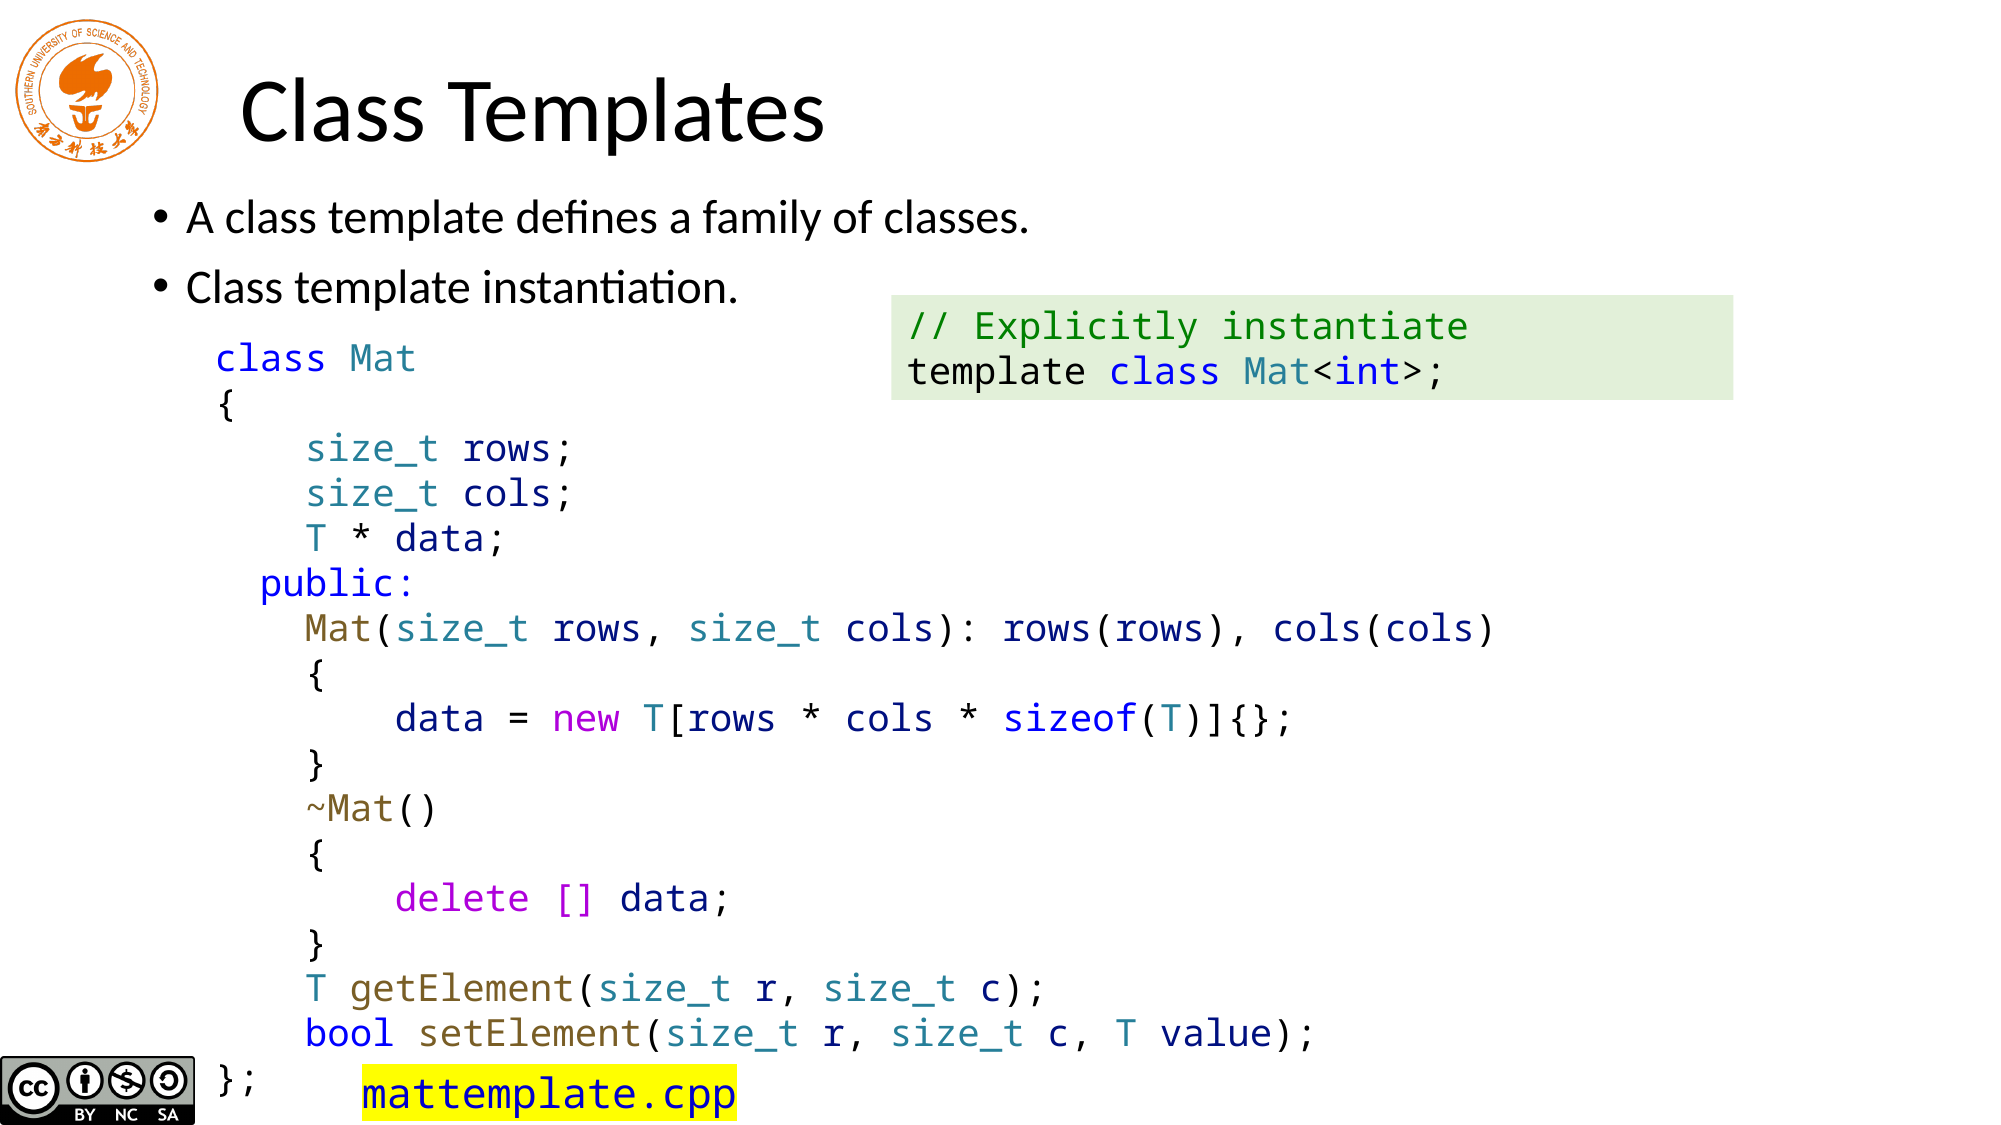

# Class Templates
A class template defines a family of classes.
Class template instantiation.
// Explicitly instantiate
template class Mat<int>;
class Mat
{
    size_t rows;
    size_t cols;
    T * data;
  public:
    Mat(size_t rows, size_t cols): rows(rows), cols(cols)
    {
        data = new T[rows * cols * sizeof(T)]{};
    }
    ~Mat()
    {
        delete [] data;
    }
    T getElement(size_t r, size_t c);
    bool setElement(size_t r, size_t c, T value);
};
mattemplate.cpp